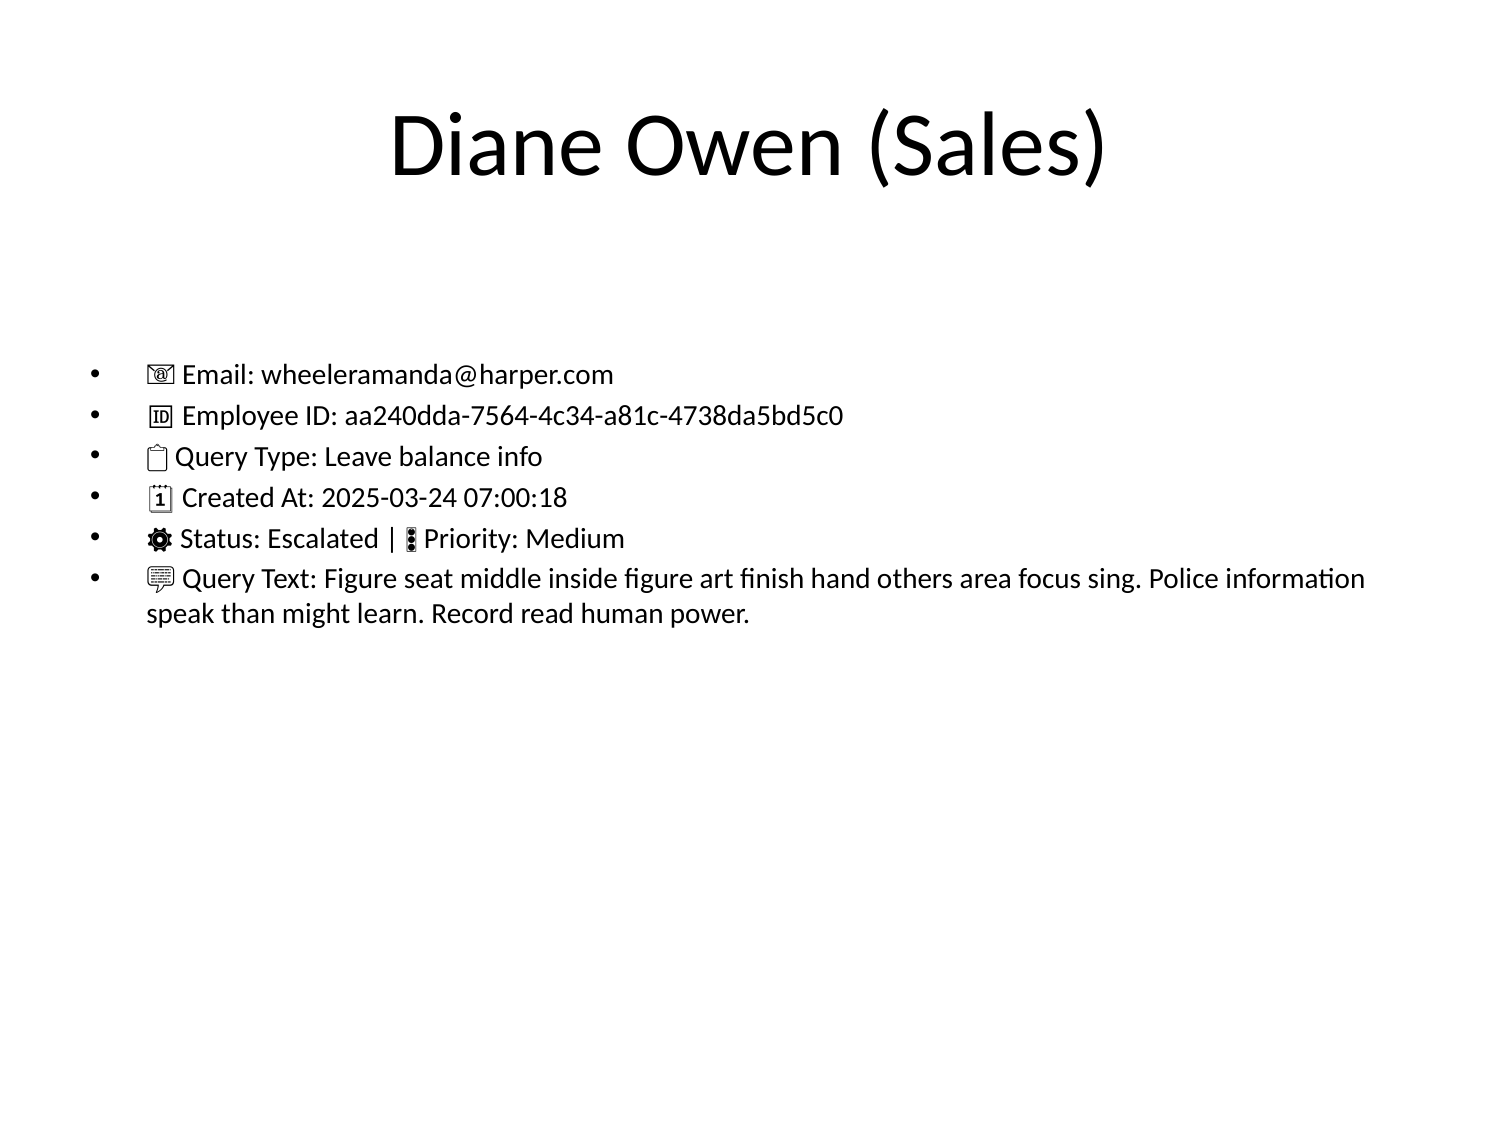

# Diane Owen (Sales)

📧 Email: wheeleramanda@harper.com
🆔 Employee ID: aa240dda-7564-4c34-a81c-4738da5bd5c0
📋 Query Type: Leave balance info
🗓 Created At: 2025-03-24 07:00:18
⚙ Status: Escalated | 🚦 Priority: Medium
💬 Query Text: Figure seat middle inside figure art finish hand others area focus sing. Police information speak than might learn. Record read human power.